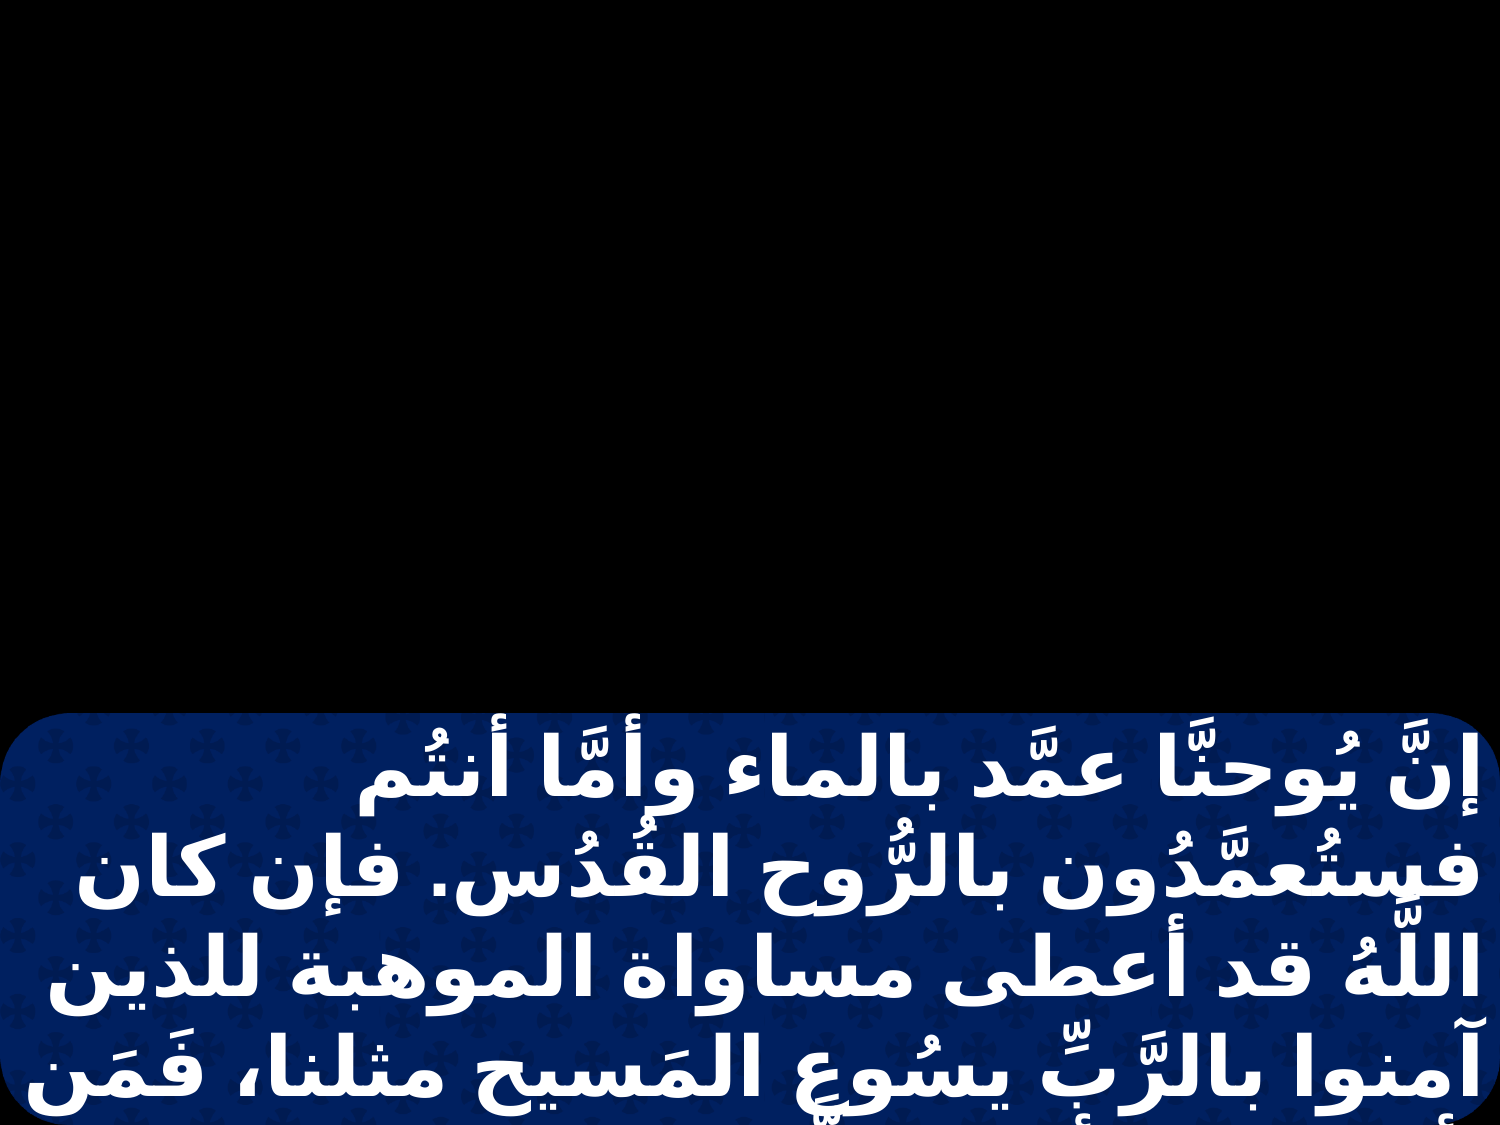

إنَّ يُوحنَّا عمَّد بالماء وأمَّا أنتُم فستُعمَّدُون بالرُّوح القُدُس. فإن كان اللَّهُ قد أعطى مساواة الموهبة للذين آمنوا بالرَّبِّ يسُوع المَسيح مثلنا، فَمَن أنا؟ حتى أمنع اللَّه. فلمَّا سمعُوا ذلك